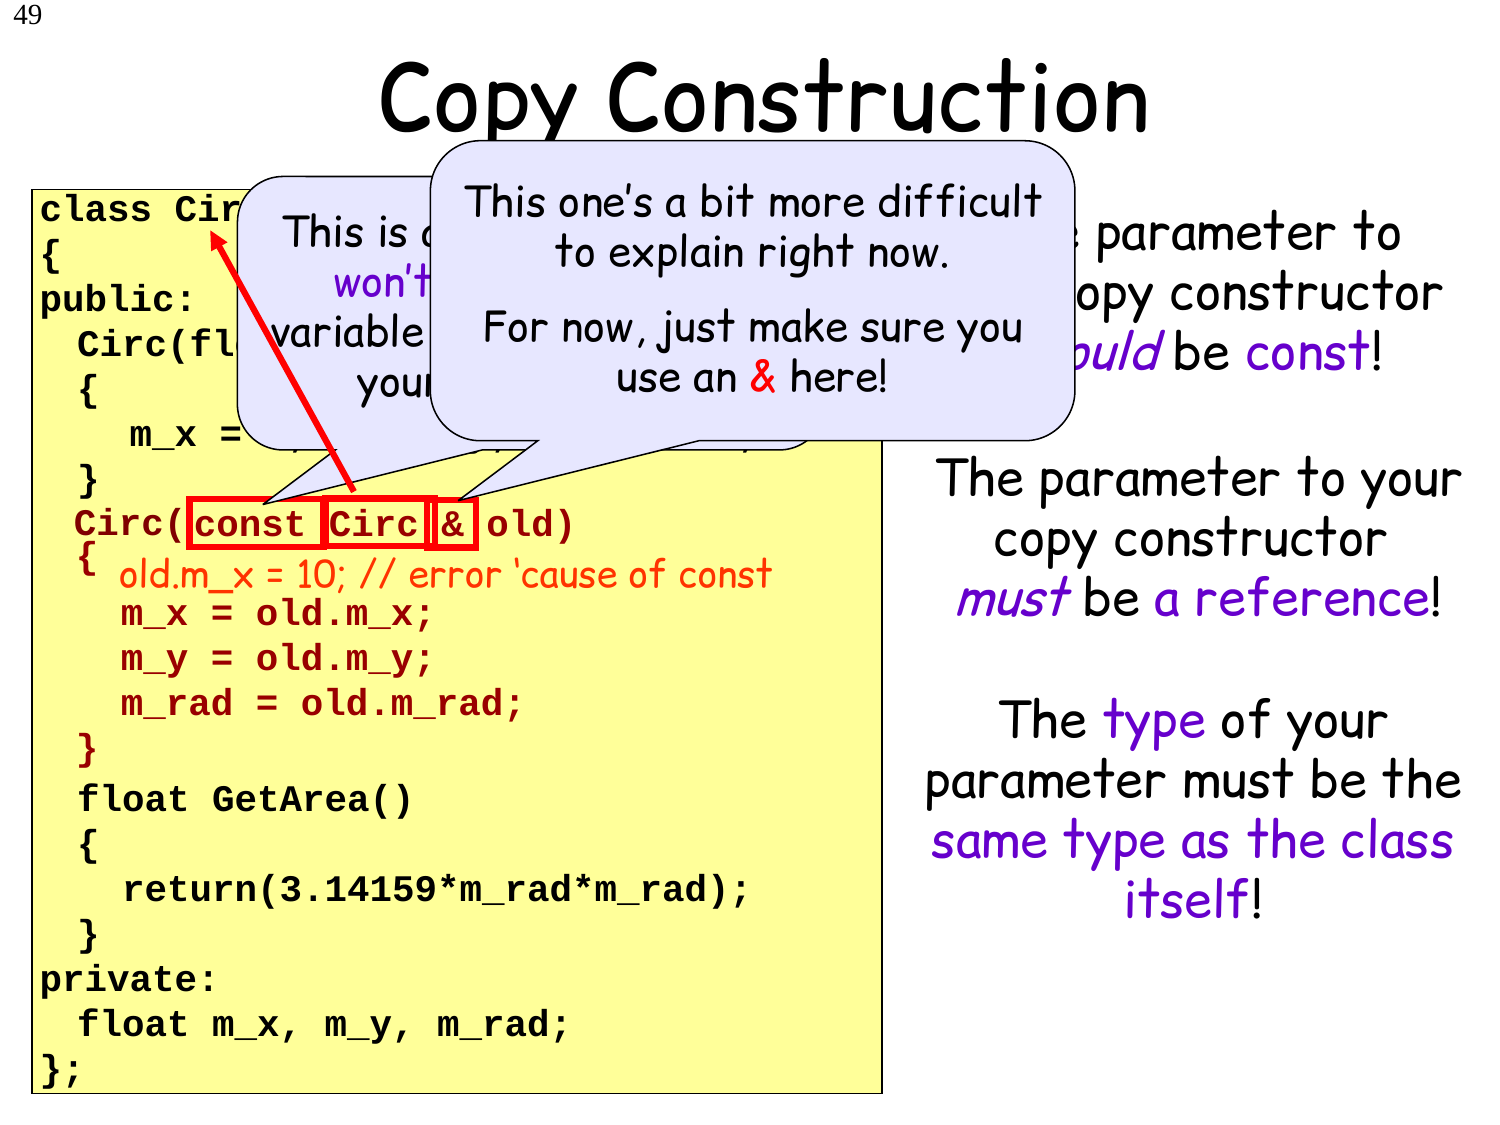

Copy Construction
49
This one’s a bit more difficult to explain right now.

For now, just make sure you use an & here!
This is a promise that you won’t modify the old variable while constructing your new variable!
class Circ
{
public:
	Circ(float x, float y, float r)
	{
    m_x = x; m_y = y; m_rad = r;
	}

	float GetArea()
	{
	  return(3.14159*m_rad*m_rad);
	}
private:
	float m_x, m_y, m_rad;
};

The parameter to your copy constructor
should be const!
The parameter to your copy constructor
must be a reference!
Circ(
const Circ & old)

{

  m_x = old.m_x;
  m_y = old.m_y;
  m_rad = old.m_rad;
}
old.m_x = 10; // error ‘cause of const
The type of your parameter must be the same type as the class itself!